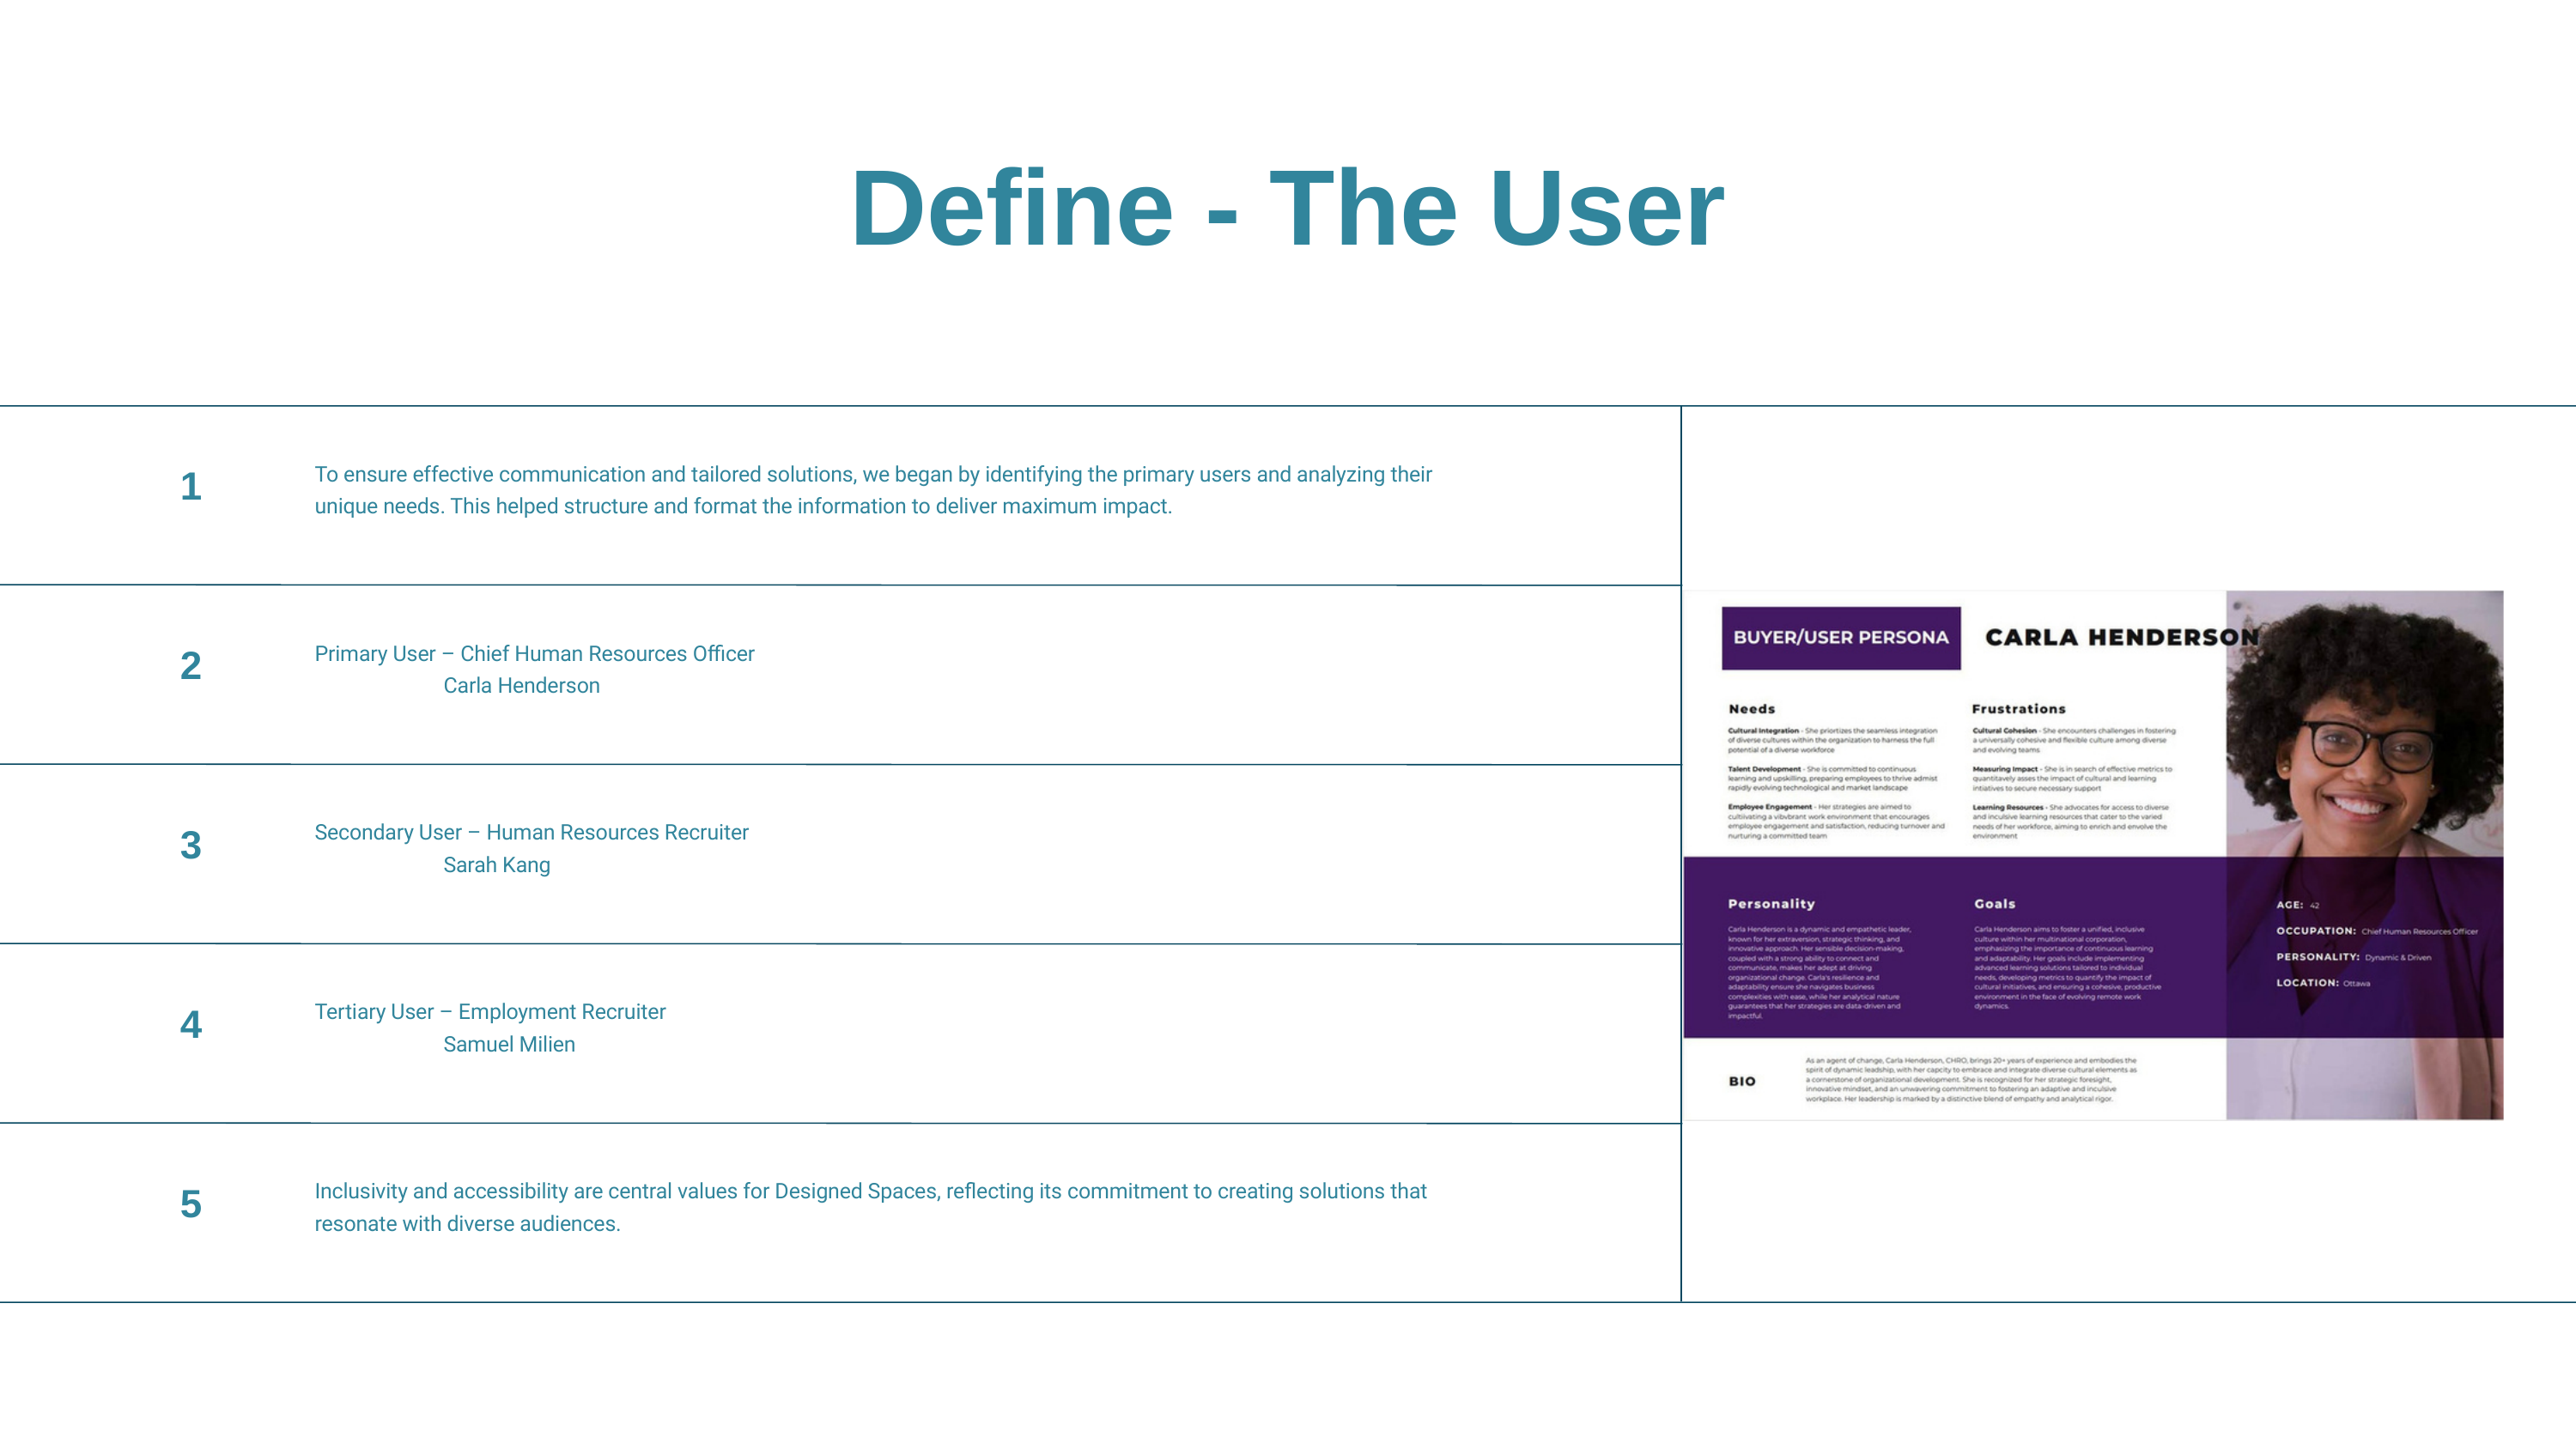

Define - The User

To ensure effective communication and tailored solutions, we began by identifying the primary users and analyzing their unique needs. This helped structure and format the information to deliver maximum impact.
1

Primary User – Chief Human Resources Officer
	Carla Henderson
2

Secondary User – Human Resources Recruiter
	Sarah Kang
3

Tertiary User – Employment Recruiter
	Samuel Milien
4

Inclusivity and accessibility are central values for Designed Spaces, reflecting its commitment to creating solutions that resonate with diverse audiences.
5